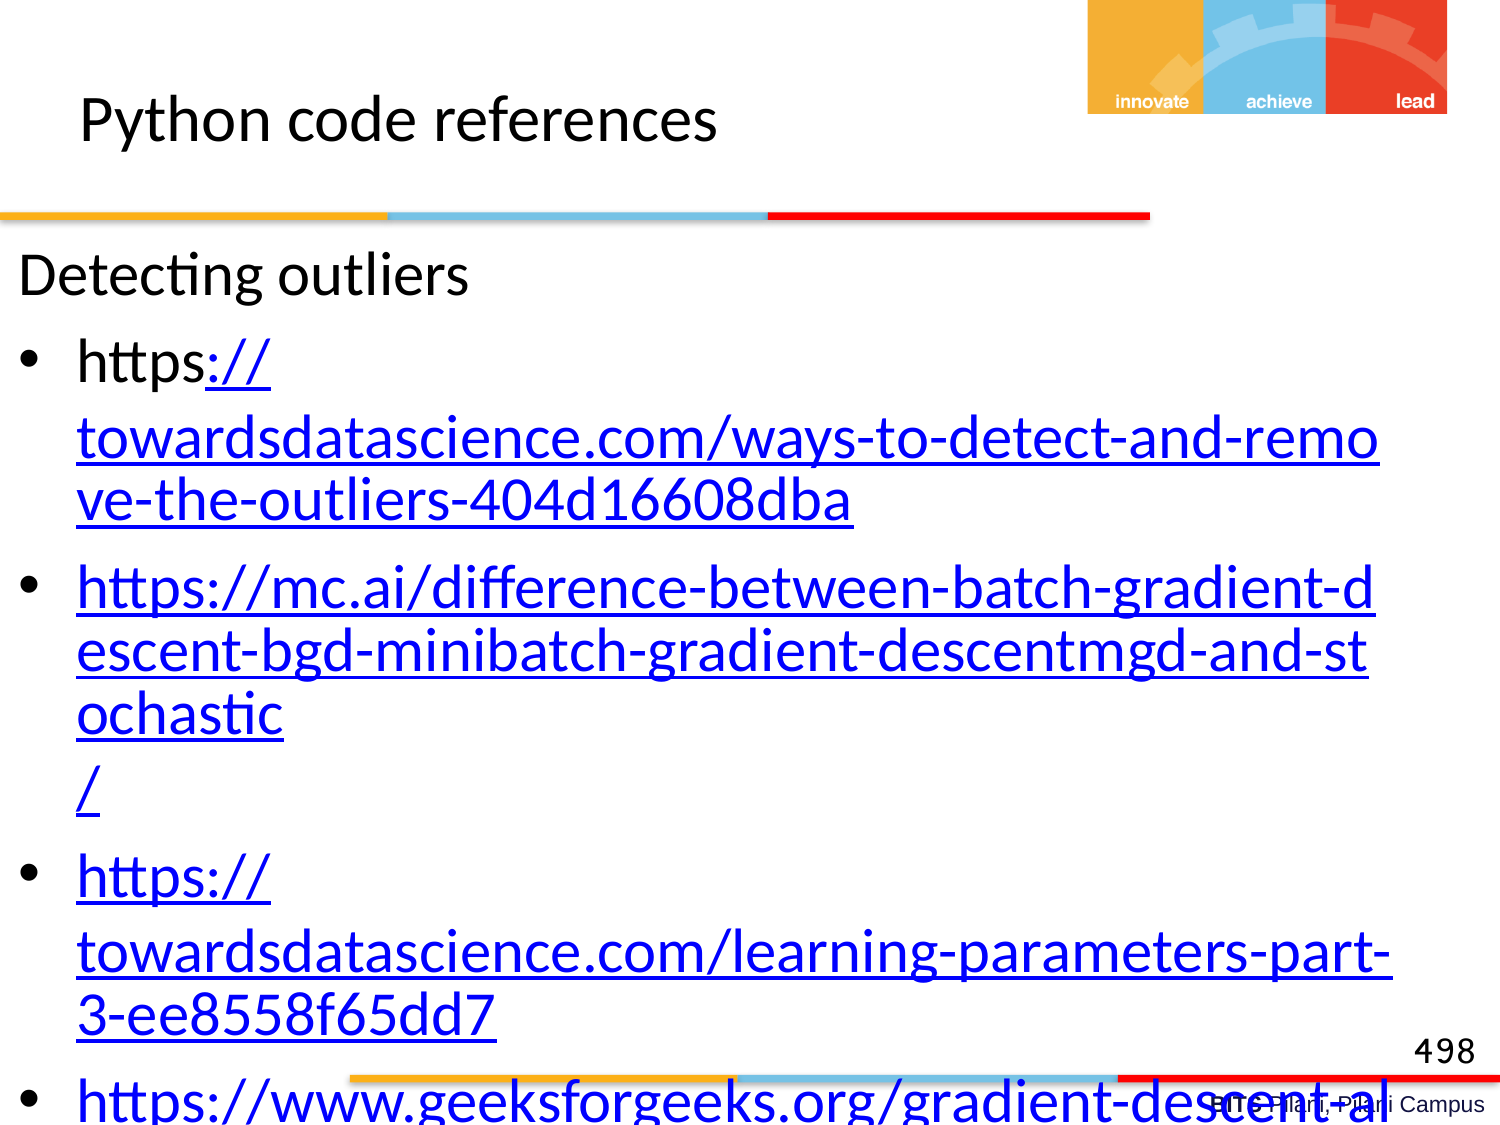

# Python code references
Detecting outliers
https://towardsdatascience.com/ways-to-detect-and-remove-the-outliers-404d16608dba
https://mc.ai/difference-between-batch-gradient-descent-bgd-minibatch-gradient-descentmgd-and-stochastic/
https://towardsdatascience.com/learning-parameters-part-3-ee8558f65dd7
https://www.geeksforgeeks.org/gradient-descent-algorithm-and-its-variants/?ref=rp

498